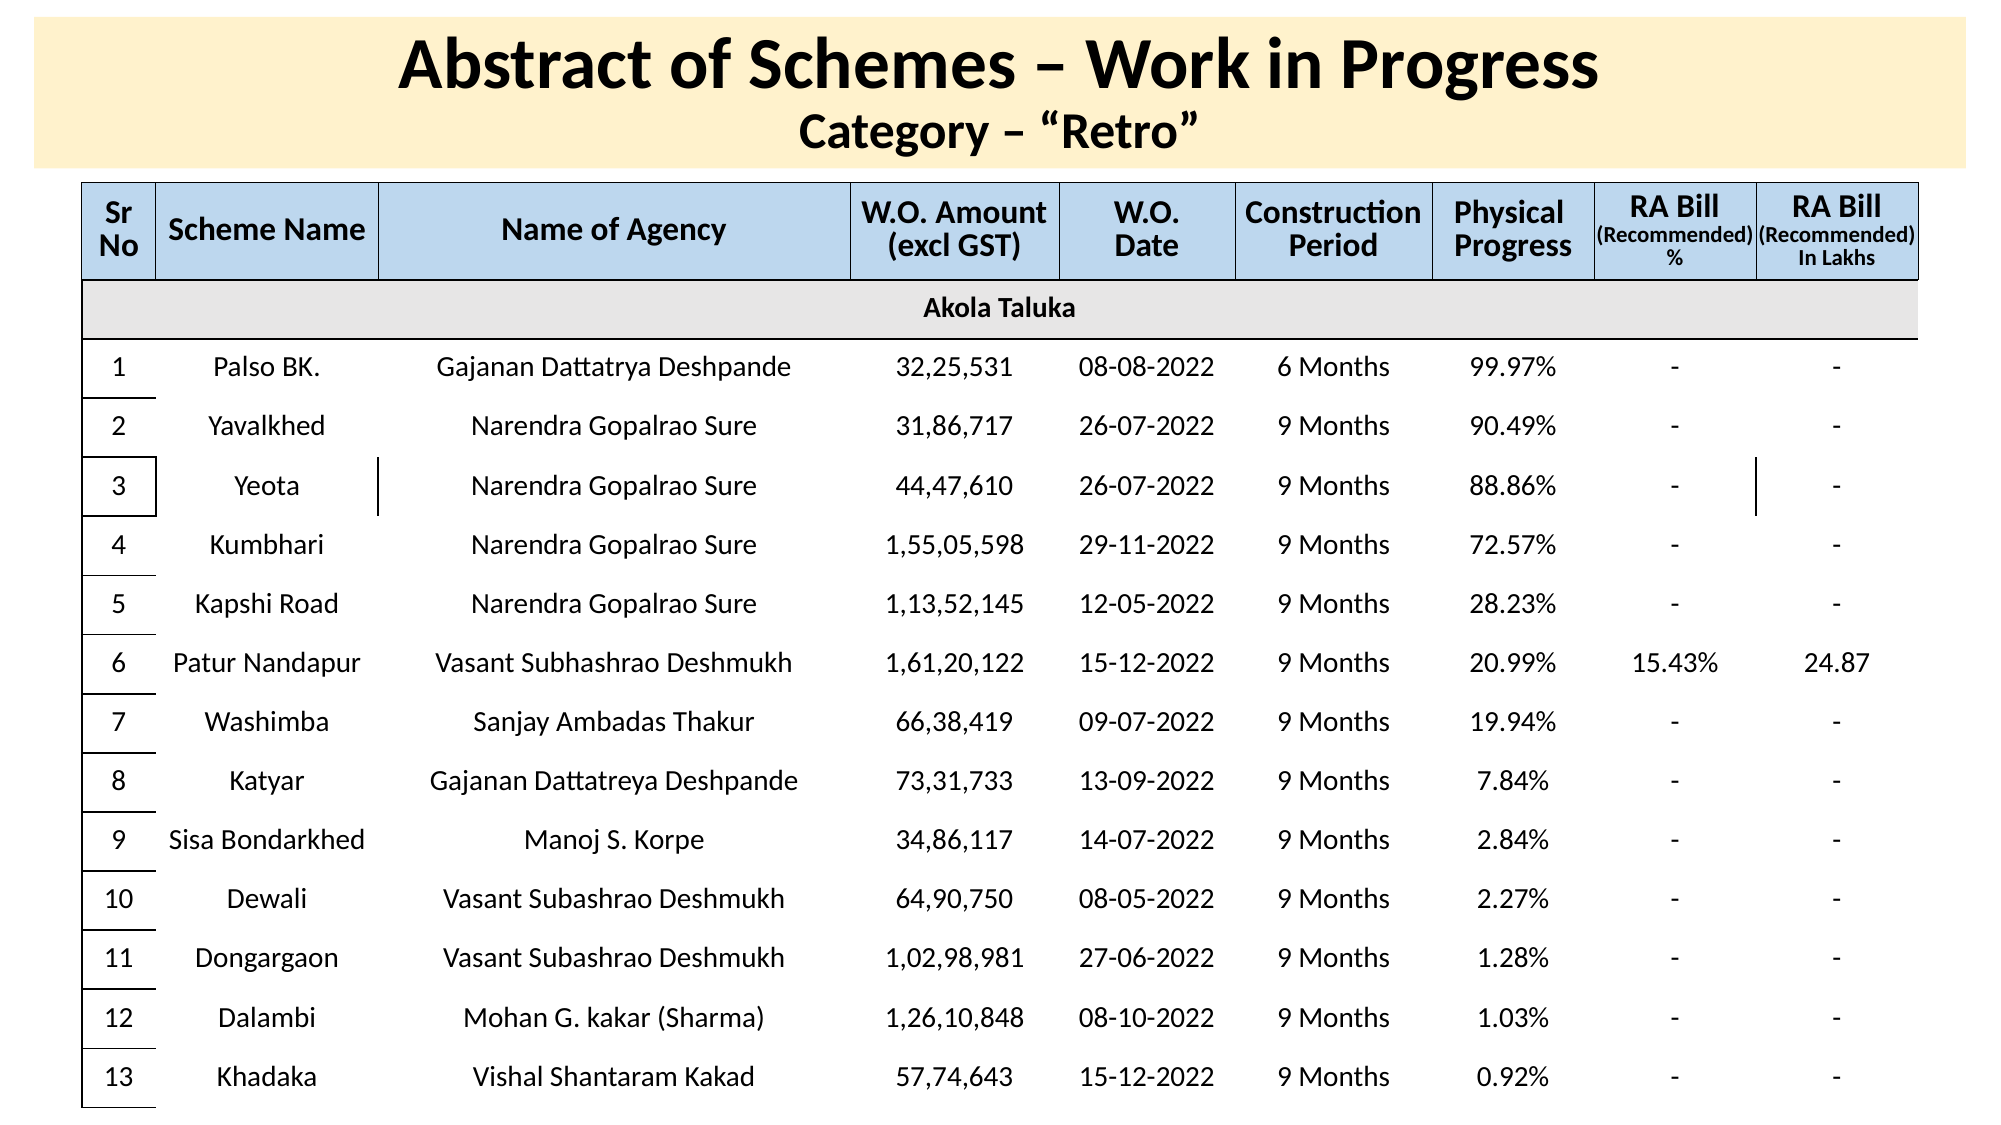

# Abstract of Schemes – Work in Progress Category – “Retro”
| Sr No | Scheme Name | Name of Agency | W.O. Amount (excl GST) | W.O. Date | Construction Period | Physical Progress | RA Bill (Recommended) % | RA Bill (Recommended) In Lakhs |
| --- | --- | --- | --- | --- | --- | --- | --- | --- |
| Akola Taluka | Akola Taluka |  |  |  |  |  |  |  |
| --- | --- | --- | --- | --- | --- | --- | --- | --- |
| 1 | Palso BK. | Gajanan Dattatrya Deshpande | 32,25,531 | 08-08-2022 | 6 Months | 99.97% | - | - |
| 2 | Yavalkhed | Narendra Gopalrao Sure | 31,86,717 | 26-07-2022 | 9 Months | 90.49% | - | - |
| 3 | Yeota | Narendra Gopalrao Sure | 44,47,610 | 26-07-2022 | 9 Months | 88.86% | - | - |
| 4 | Kumbhari | Narendra Gopalrao Sure | 1,55,05,598 | 29-11-2022 | 9 Months | 72.57% | - | - |
| 5 | Kapshi Road | Narendra Gopalrao Sure | 1,13,52,145 | 12-05-2022 | 9 Months | 28.23% | - | - |
| 6 | Patur Nandapur | Vasant Subhashrao Deshmukh | 1,61,20,122 | 15-12-2022 | 9 Months | 20.99% | 15.43% | 24.87 |
| 7 | Washimba | Sanjay Ambadas Thakur | 66,38,419 | 09-07-2022 | 9 Months | 19.94% | - | - |
| 8 | Katyar | Gajanan Dattatreya Deshpande | 73,31,733 | 13-09-2022 | 9 Months | 7.84% | - | - |
| 9 | Sisa Bondarkhed | Manoj S. Korpe | 34,86,117 | 14-07-2022 | 9 Months | 2.84% | - | - |
| 10 | Dewali | Vasant Subashrao Deshmukh | 64,90,750 | 08-05-2022 | 9 Months | 2.27% | - | - |
| 11 | Dongargaon | Vasant Subashrao Deshmukh | 1,02,98,981 | 27-06-2022 | 9 Months | 1.28% | - | - |
| 12 | Dalambi | Mohan G. kakar (Sharma) | 1,26,10,848 | 08-10-2022 | 9 Months | 1.03% | - | - |
| 13 | Khadaka | Vishal Shantaram Kakad | 57,74,643 | 15-12-2022 | 9 Months | 0.92% | - | - |